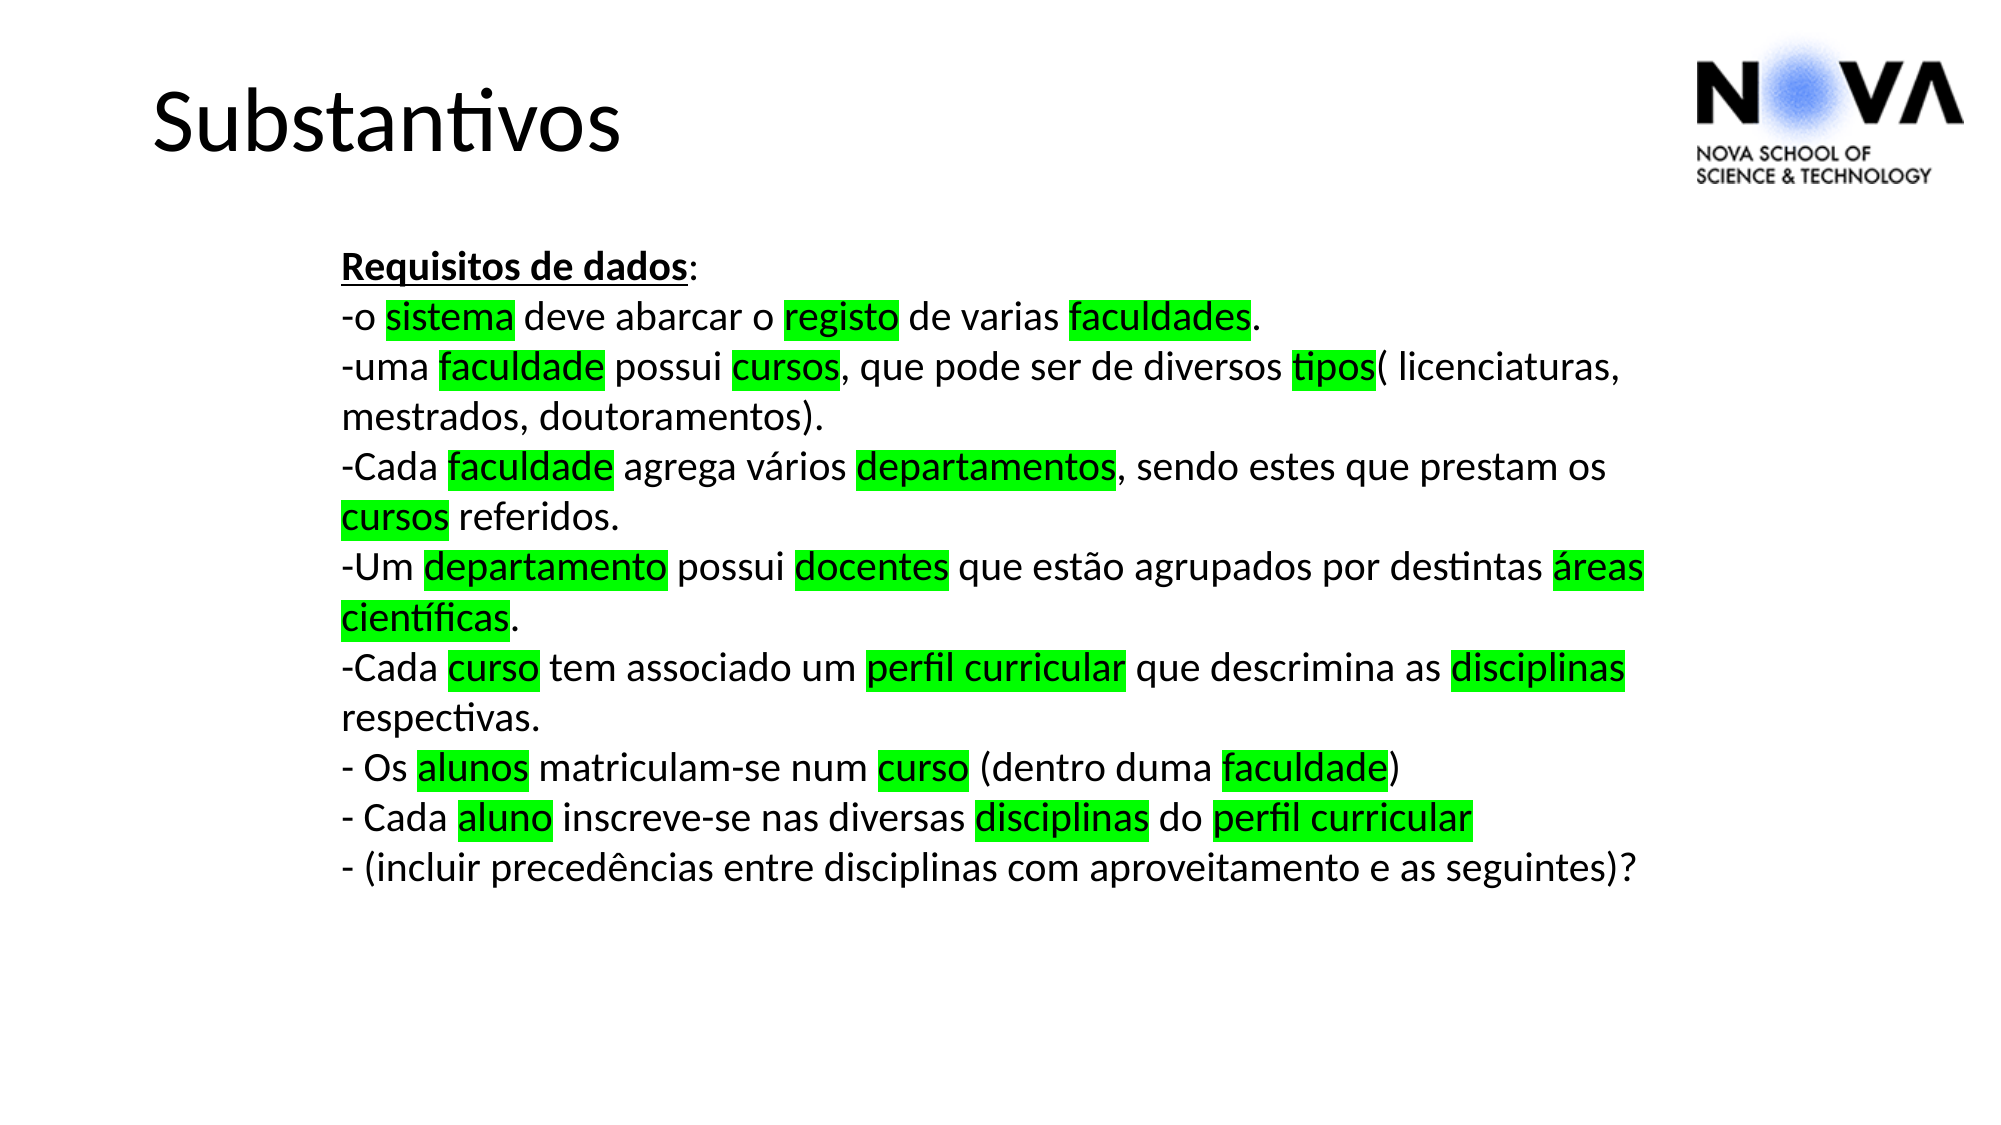

# Substantivos
Requisitos de dados:
-o sistema deve abarcar o registo de varias faculdades.
-uma faculdade possui cursos, que pode ser de diversos tipos( licenciaturas, mestrados, doutoramentos).
-Cada faculdade agrega vários departamentos, sendo estes que prestam os cursos referidos.
-Um departamento possui docentes que estão agrupados por destintas áreas científicas.
-Cada curso tem associado um perfil curricular que descrimina as disciplinas respectivas.
- Os alunos matriculam-se num curso (dentro duma faculdade)
- Cada aluno inscreve-se nas diversas disciplinas do perfil curricular
- (incluir precedências entre disciplinas com aproveitamento e as seguintes)?